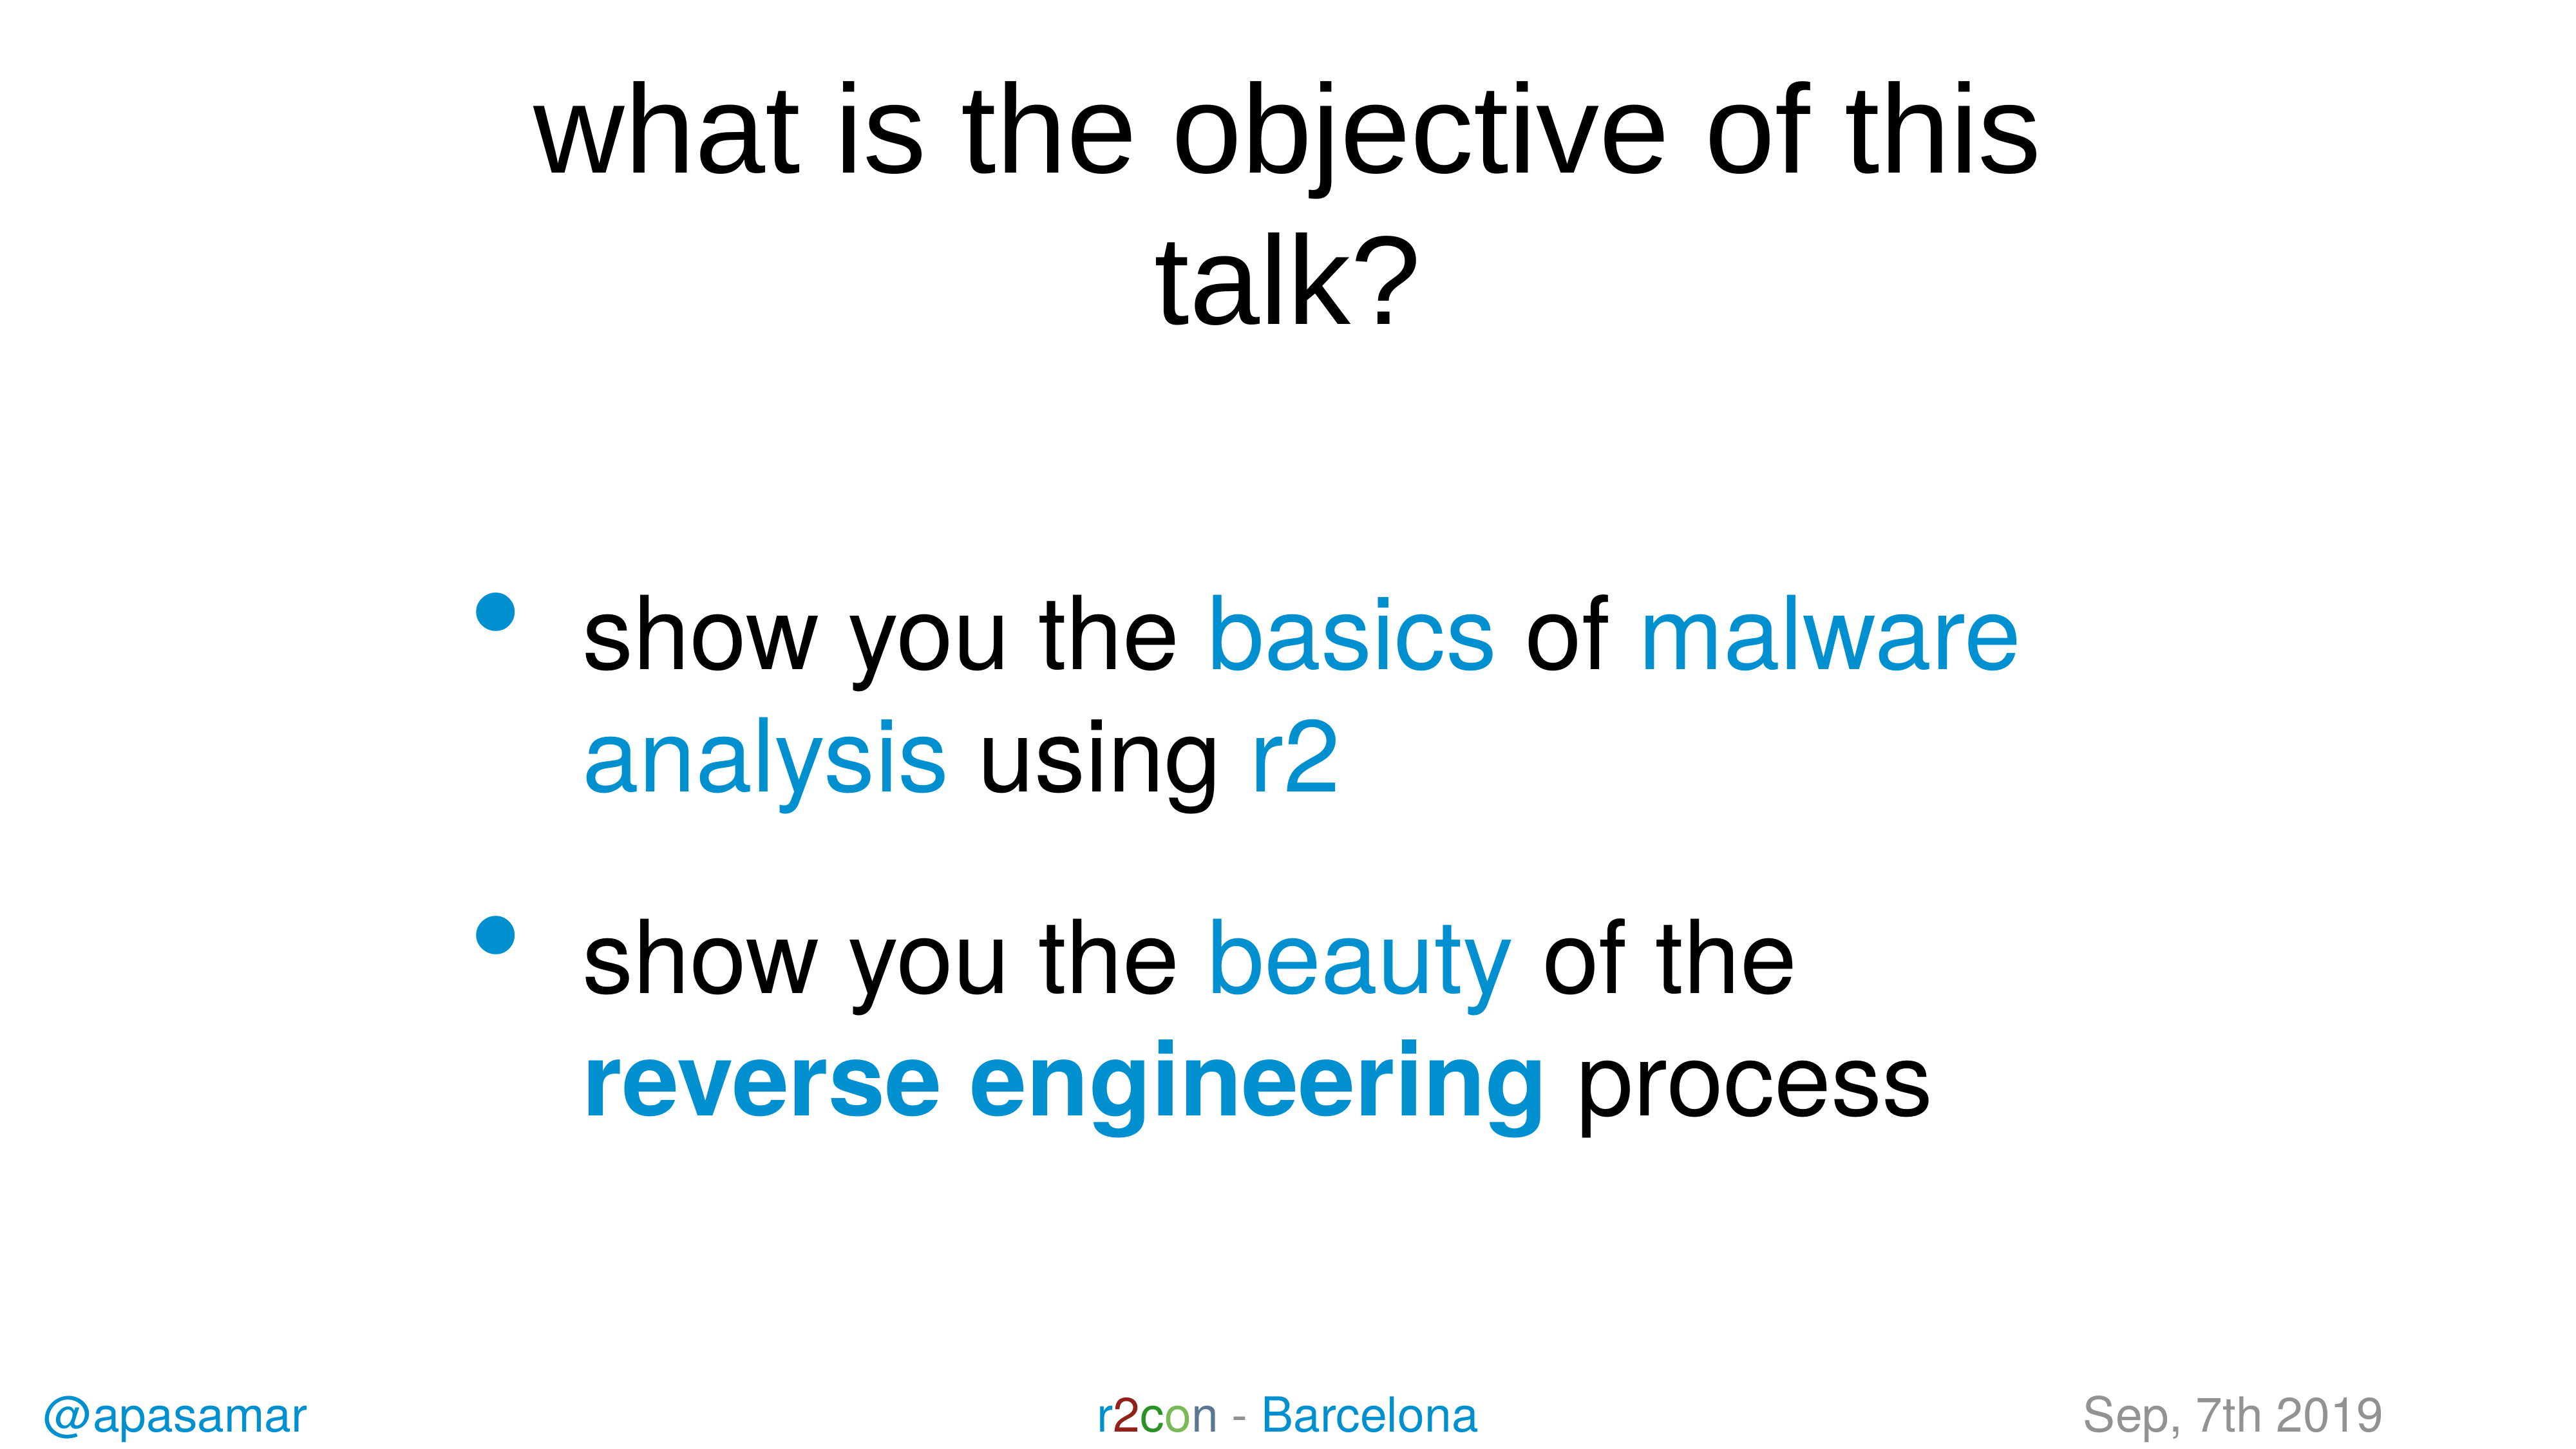

# what is the objective of this talk?
show you the basics of malware analysis using r2
show you the beauty of the reverse engineering process
3